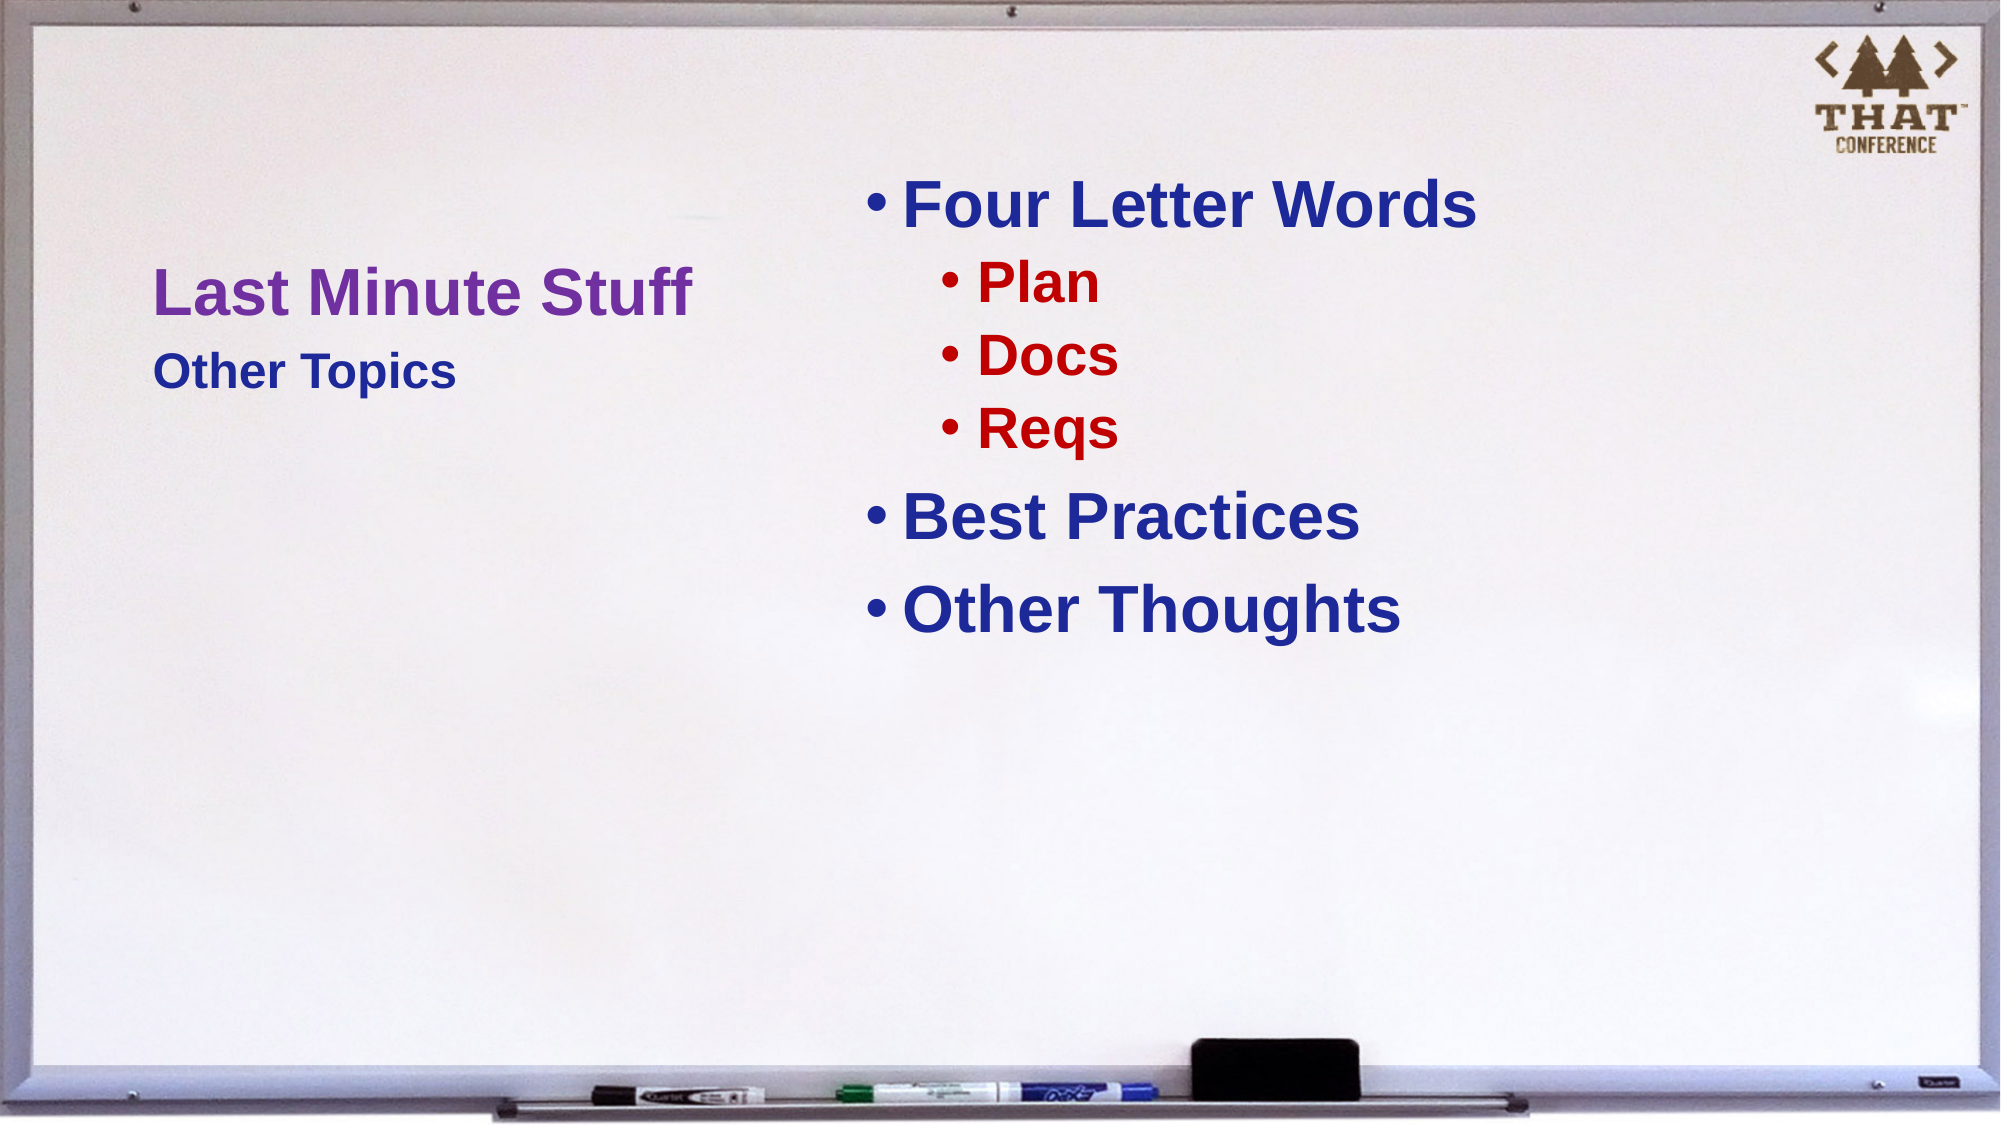

# Last Minute Stuff
Four Letter Words
Plan
Docs
Reqs
Best Practices
Other Thoughts

Other Topics